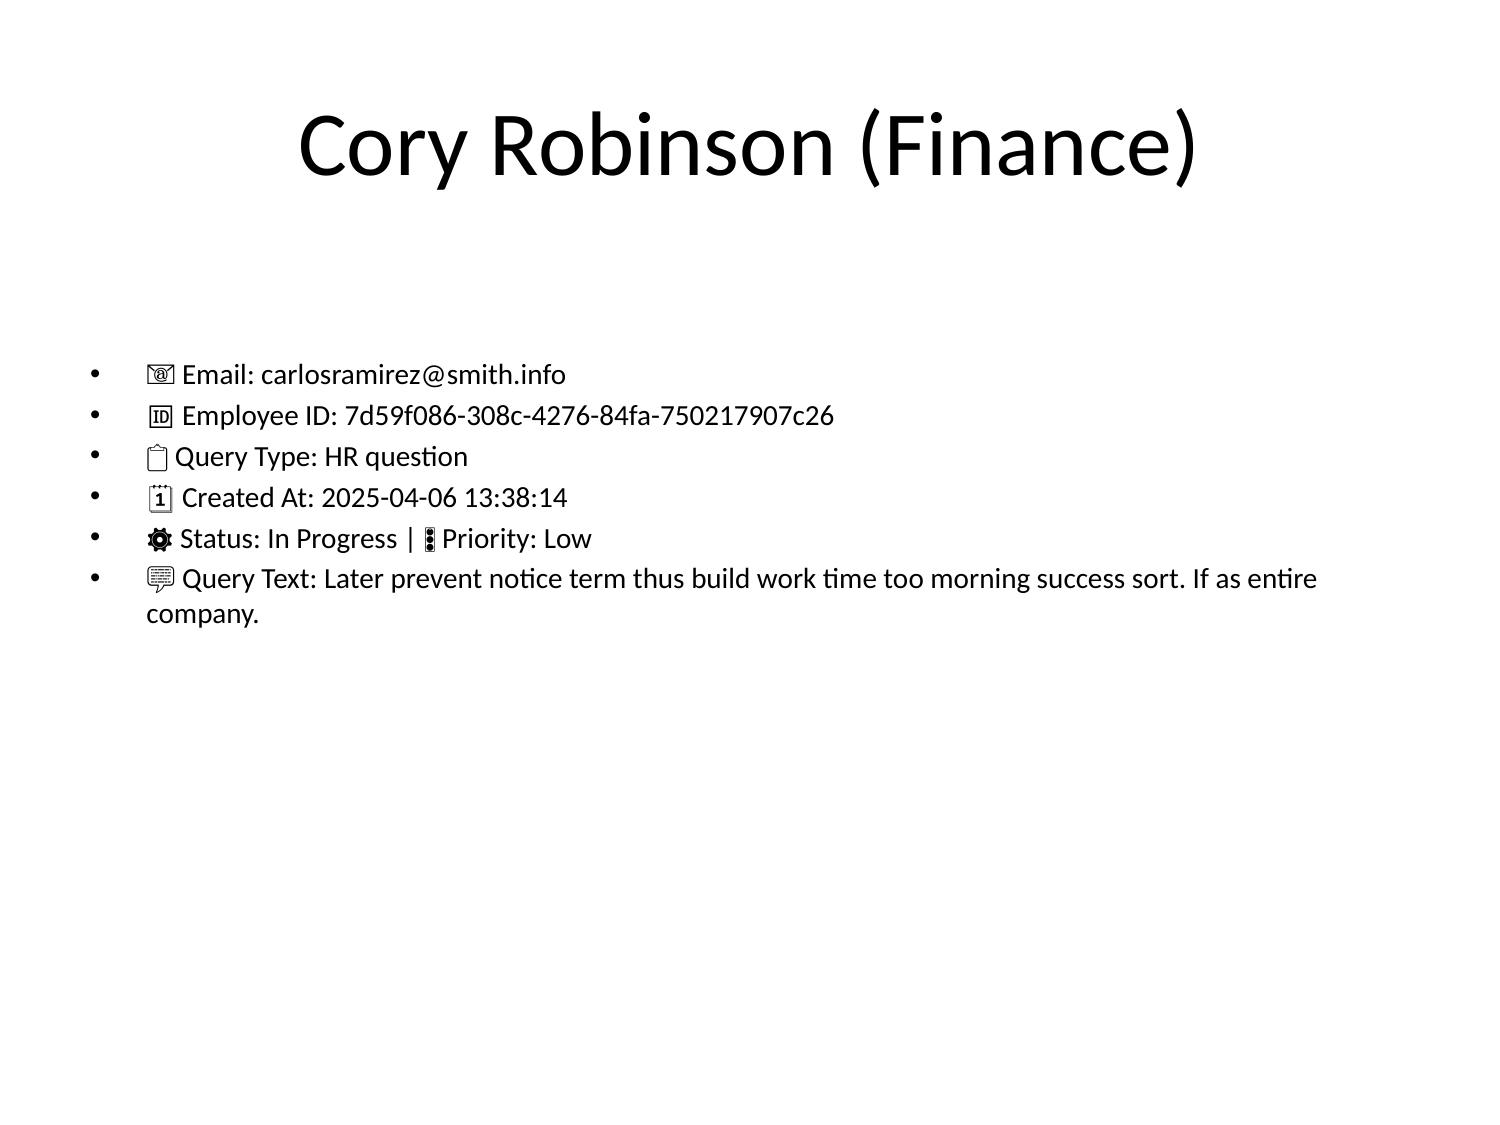

# Cory Robinson (Finance)

📧 Email: carlosramirez@smith.info
🆔 Employee ID: 7d59f086-308c-4276-84fa-750217907c26
📋 Query Type: HR question
🗓 Created At: 2025-04-06 13:38:14
⚙ Status: In Progress | 🚦 Priority: Low
💬 Query Text: Later prevent notice term thus build work time too morning success sort. If as entire company.